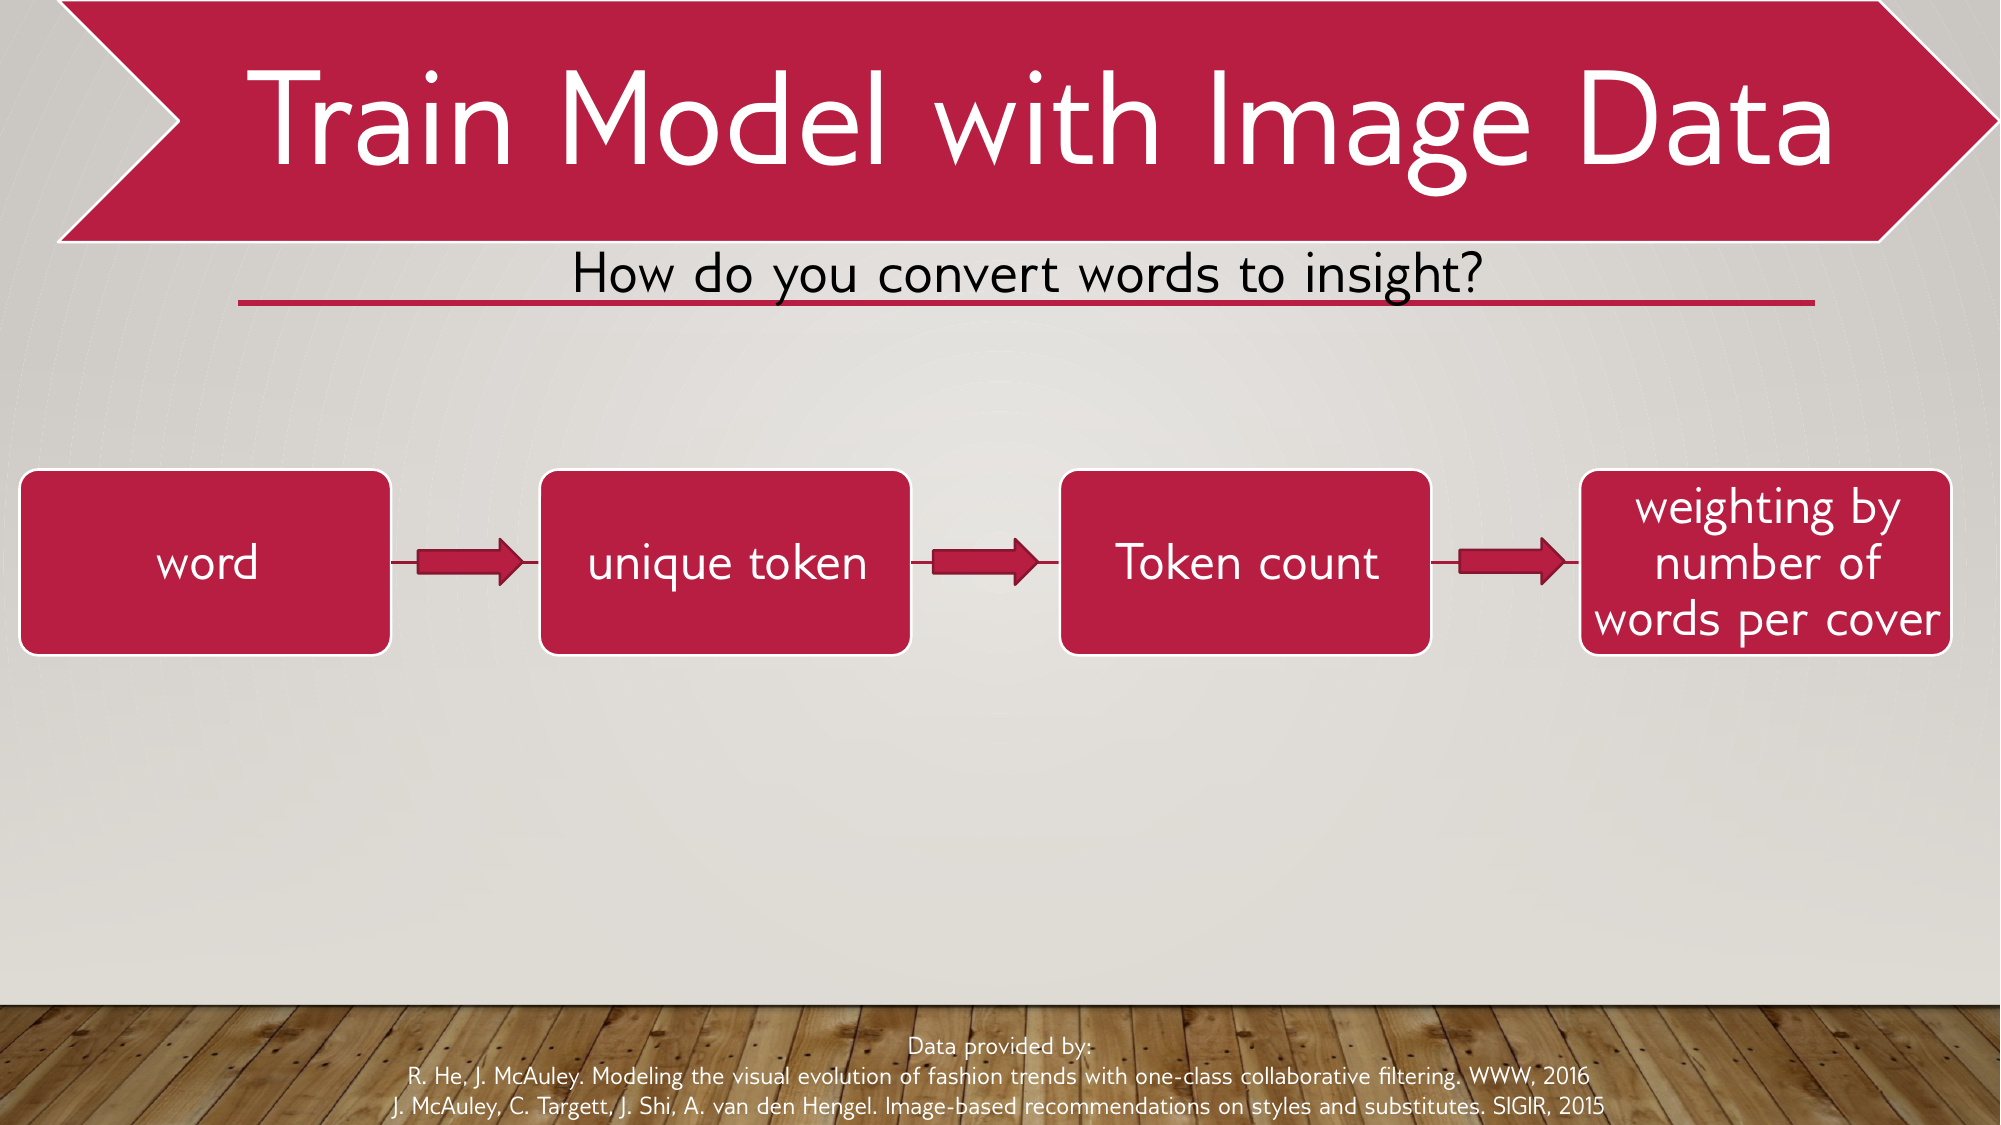

Train Model with Image Data
word

unique token

Token count

weighting by number of words per cover
How do you convert words to insight?

Data provided by:
R. He, J. McAuley. Modeling the visual evolution of fashion trends with one-class collaborative filtering. WWW, 2016
J. McAuley, C. Targett, J. Shi, A. van den Hengel. Image-based recommendations on styles and substitutes. SIGIR, 2015